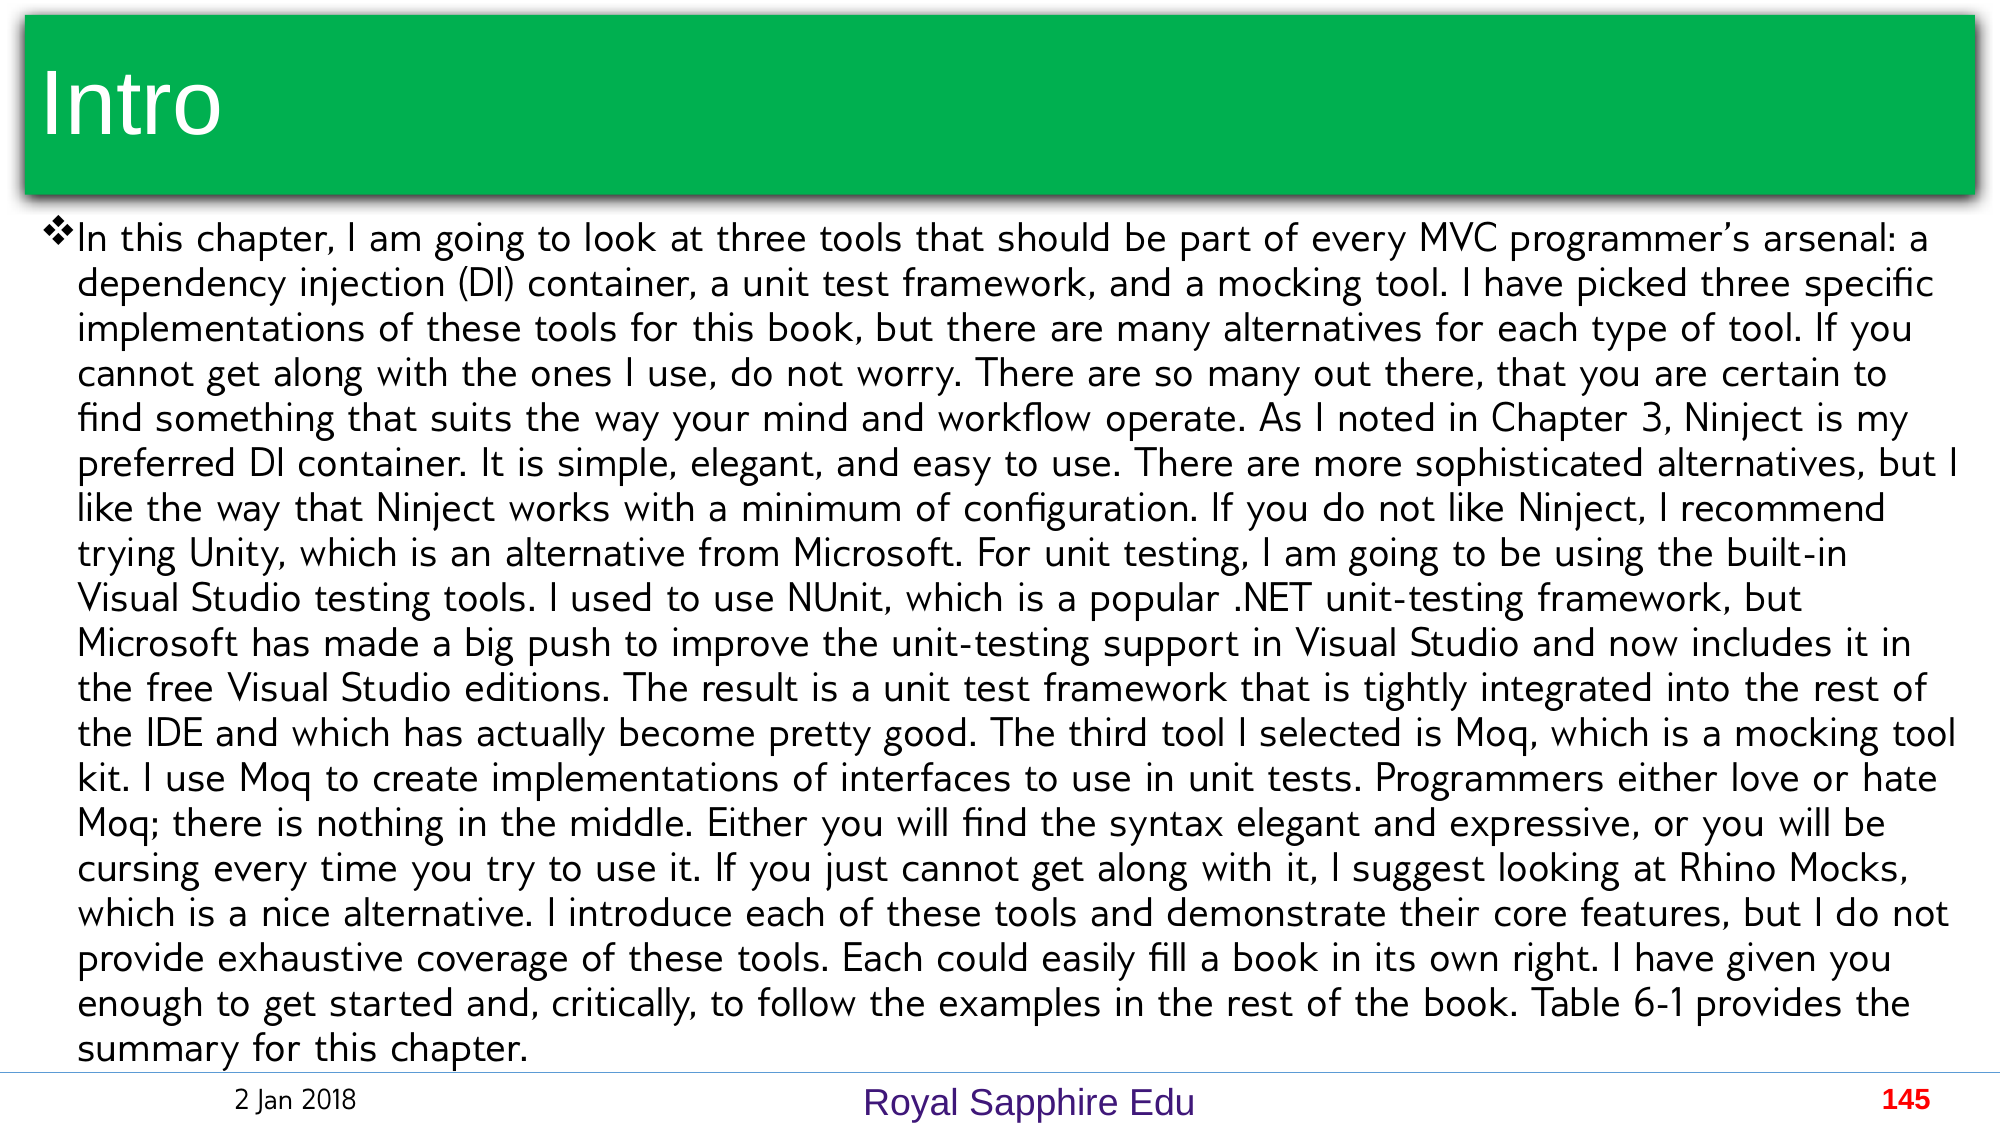

# Intro
In this chapter, I am going to look at three tools that should be part of every MVC programmer’s arsenal: a dependency injection (DI) container, a unit test framework, and a mocking tool. I have picked three specific implementations of these tools for this book, but there are many alternatives for each type of tool. If you cannot get along with the ones I use, do not worry. There are so many out there, that you are certain to find something that suits the way your mind and workflow operate. As I noted in Chapter 3, Ninject is my preferred DI container. It is simple, elegant, and easy to use. There are more sophisticated alternatives, but I like the way that Ninject works with a minimum of configuration. If you do not like Ninject, I recommend trying Unity, which is an alternative from Microsoft. For unit testing, I am going to be using the built-in Visual Studio testing tools. I used to use NUnit, which is a popular .NET unit-testing framework, but Microsoft has made a big push to improve the unit-testing support in Visual Studio and now includes it in the free Visual Studio editions. The result is a unit test framework that is tightly integrated into the rest of the IDE and which has actually become pretty good. The third tool I selected is Moq, which is a mocking tool kit. I use Moq to create implementations of interfaces to use in unit tests. Programmers either love or hate Moq; there is nothing in the middle. Either you will find the syntax elegant and expressive, or you will be cursing every time you try to use it. If you just cannot get along with it, I suggest looking at Rhino Mocks, which is a nice alternative. I introduce each of these tools and demonstrate their core features, but I do not provide exhaustive coverage of these tools. Each could easily fill a book in its own right. I have given you enough to get started and, critically, to follow the examples in the rest of the book. Table 6-1 provides the summary for this chapter.

(Page 159).
2 Jan 2018
145